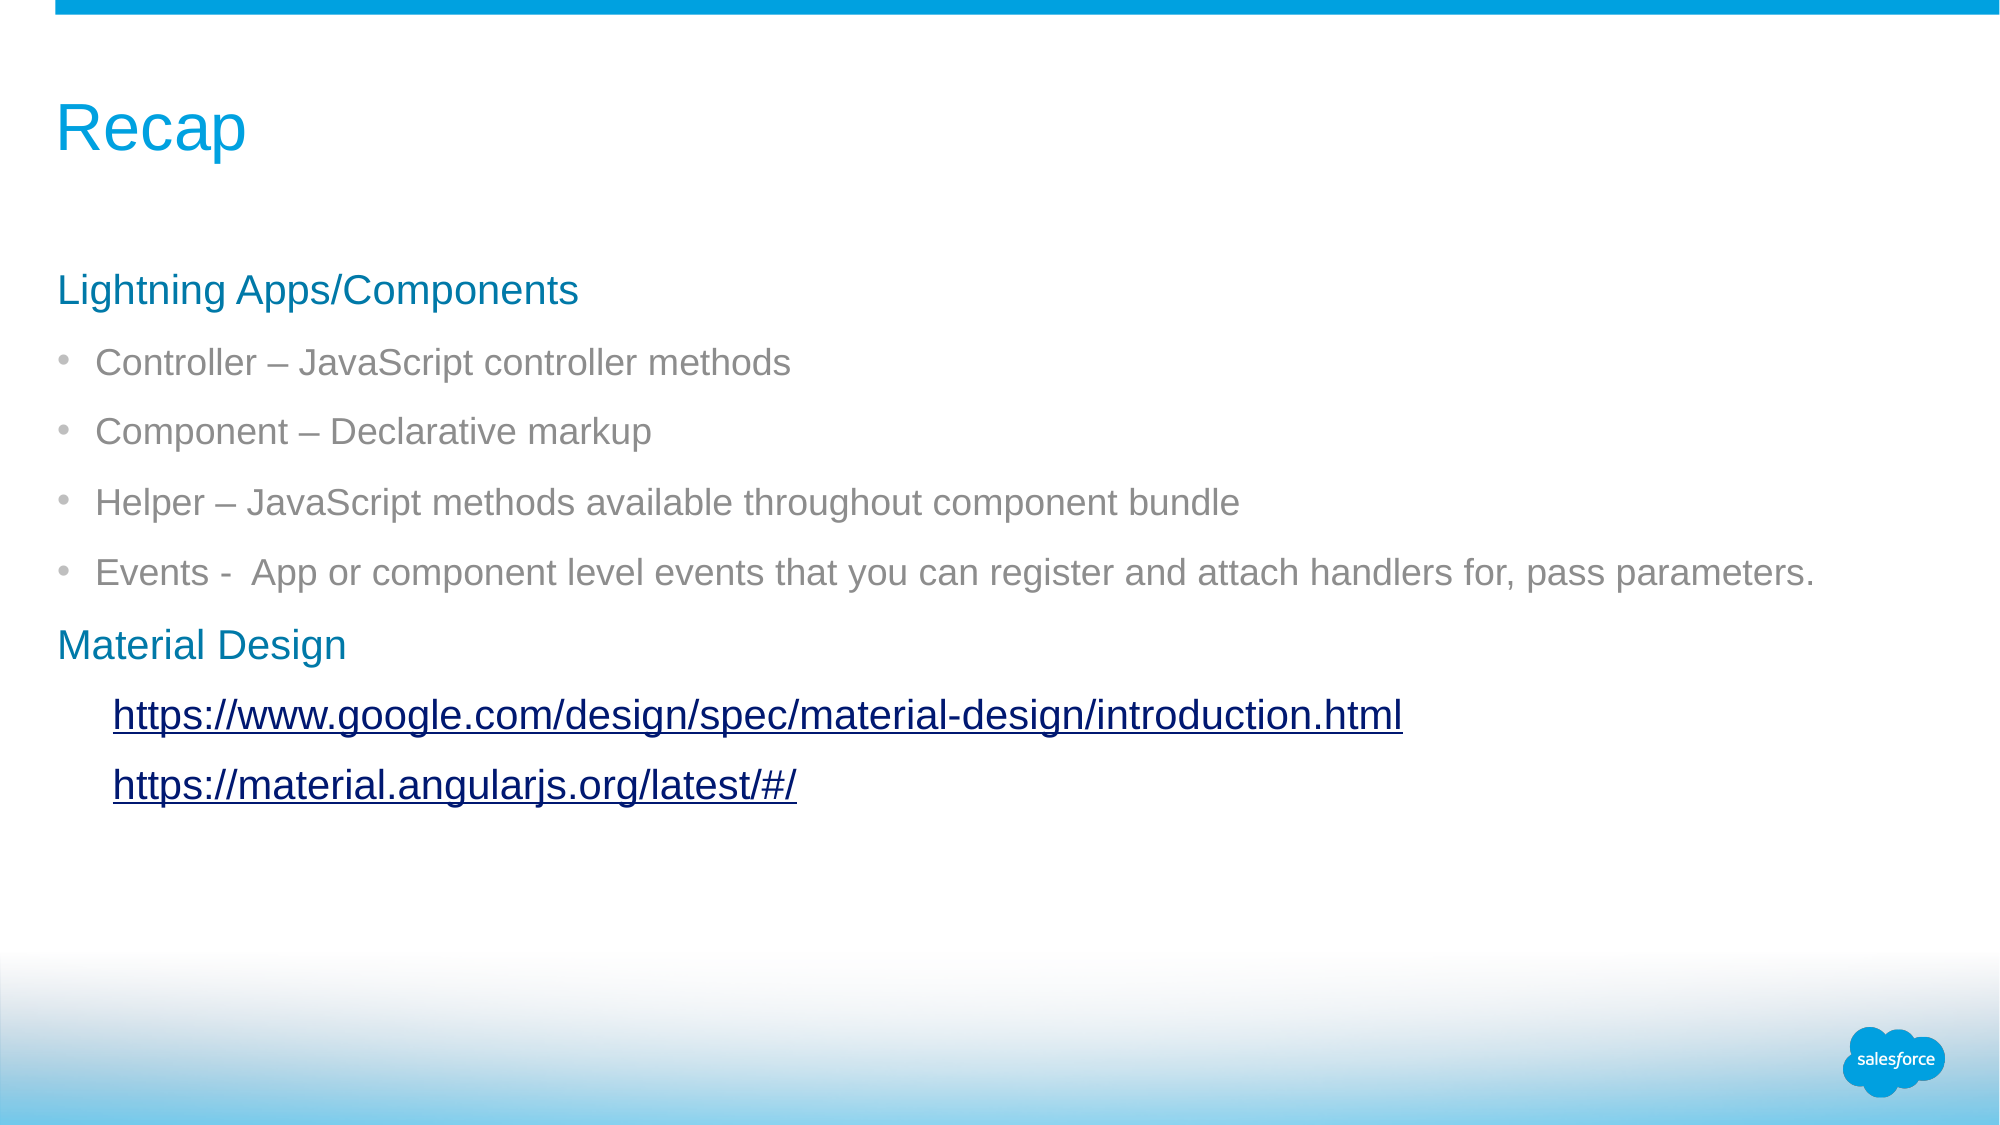

# Recap
Lightning Apps/Components
Controller – JavaScript controller methods
Component – Declarative markup
Helper – JavaScript methods available throughout component bundle
Events -  App or component level events that you can register and attach handlers for, pass parameters.
Material Design
https://www.google.com/design/spec/material-design/introduction.html
https://material.angularjs.org/latest/#/